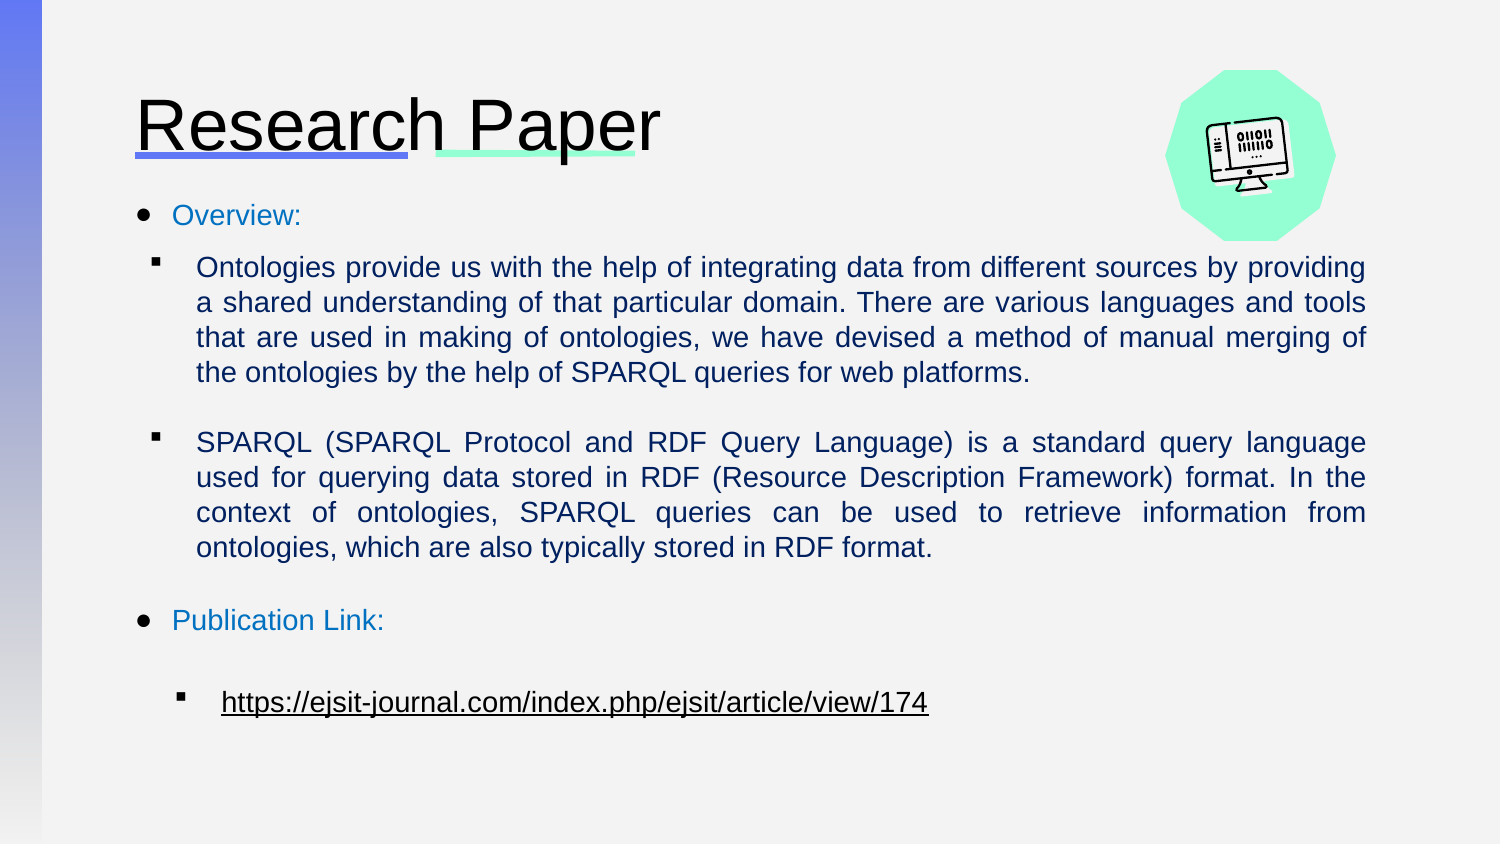

Research Paper

Overview:
Ontologies provide us with the help of integrating data from different sources by providing a shared understanding of that particular domain. There are various languages and tools that are used in making of ontologies, we have devised a method of manual merging of the ontologies by the help of SPARQL queries for web platforms.

SPARQL (SPARQL Protocol and RDF Query Language) is a standard query language used for querying data stored in RDF (Resource Description Framework) format. In the context of ontologies, SPARQL queries can be used to retrieve information from ontologies, which are also typically stored in RDF format.
Publication Link:
https://ejsit-journal.com/index.php/ejsit/article/view/174